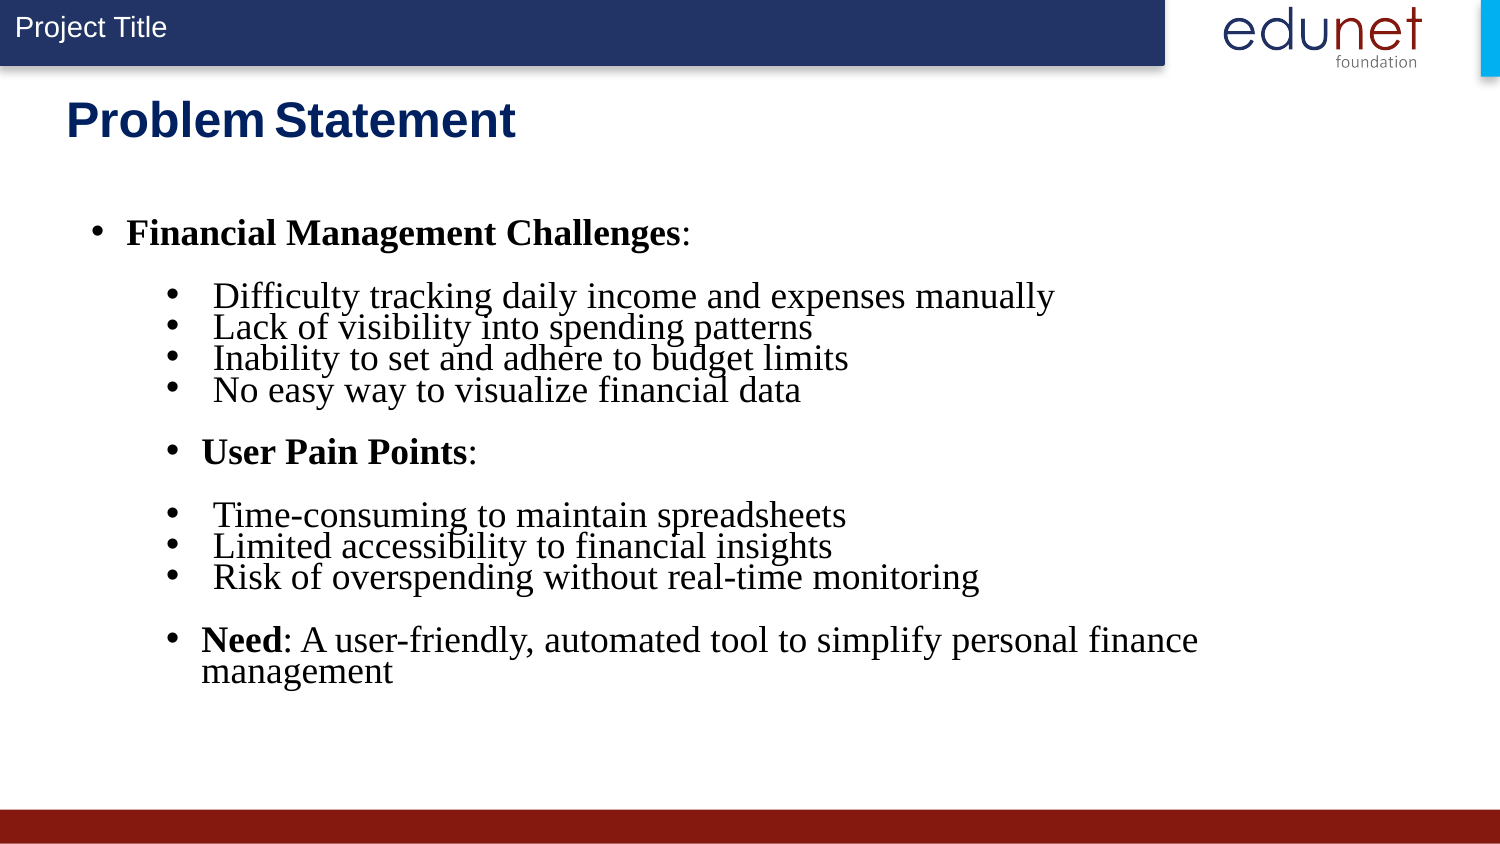

# Problem Statement
Financial Management Challenges:

Difficulty tracking daily income and expenses manually
Lack of visibility into spending patterns
Inability to set and adhere to budget limits
No easy way to visualize financial data

User Pain Points:

Time-consuming to maintain spreadsheets
Limited accessibility to financial insights
Risk of overspending without real-time monitoring

Need: A user-friendly, automated tool to simplify personal finance management